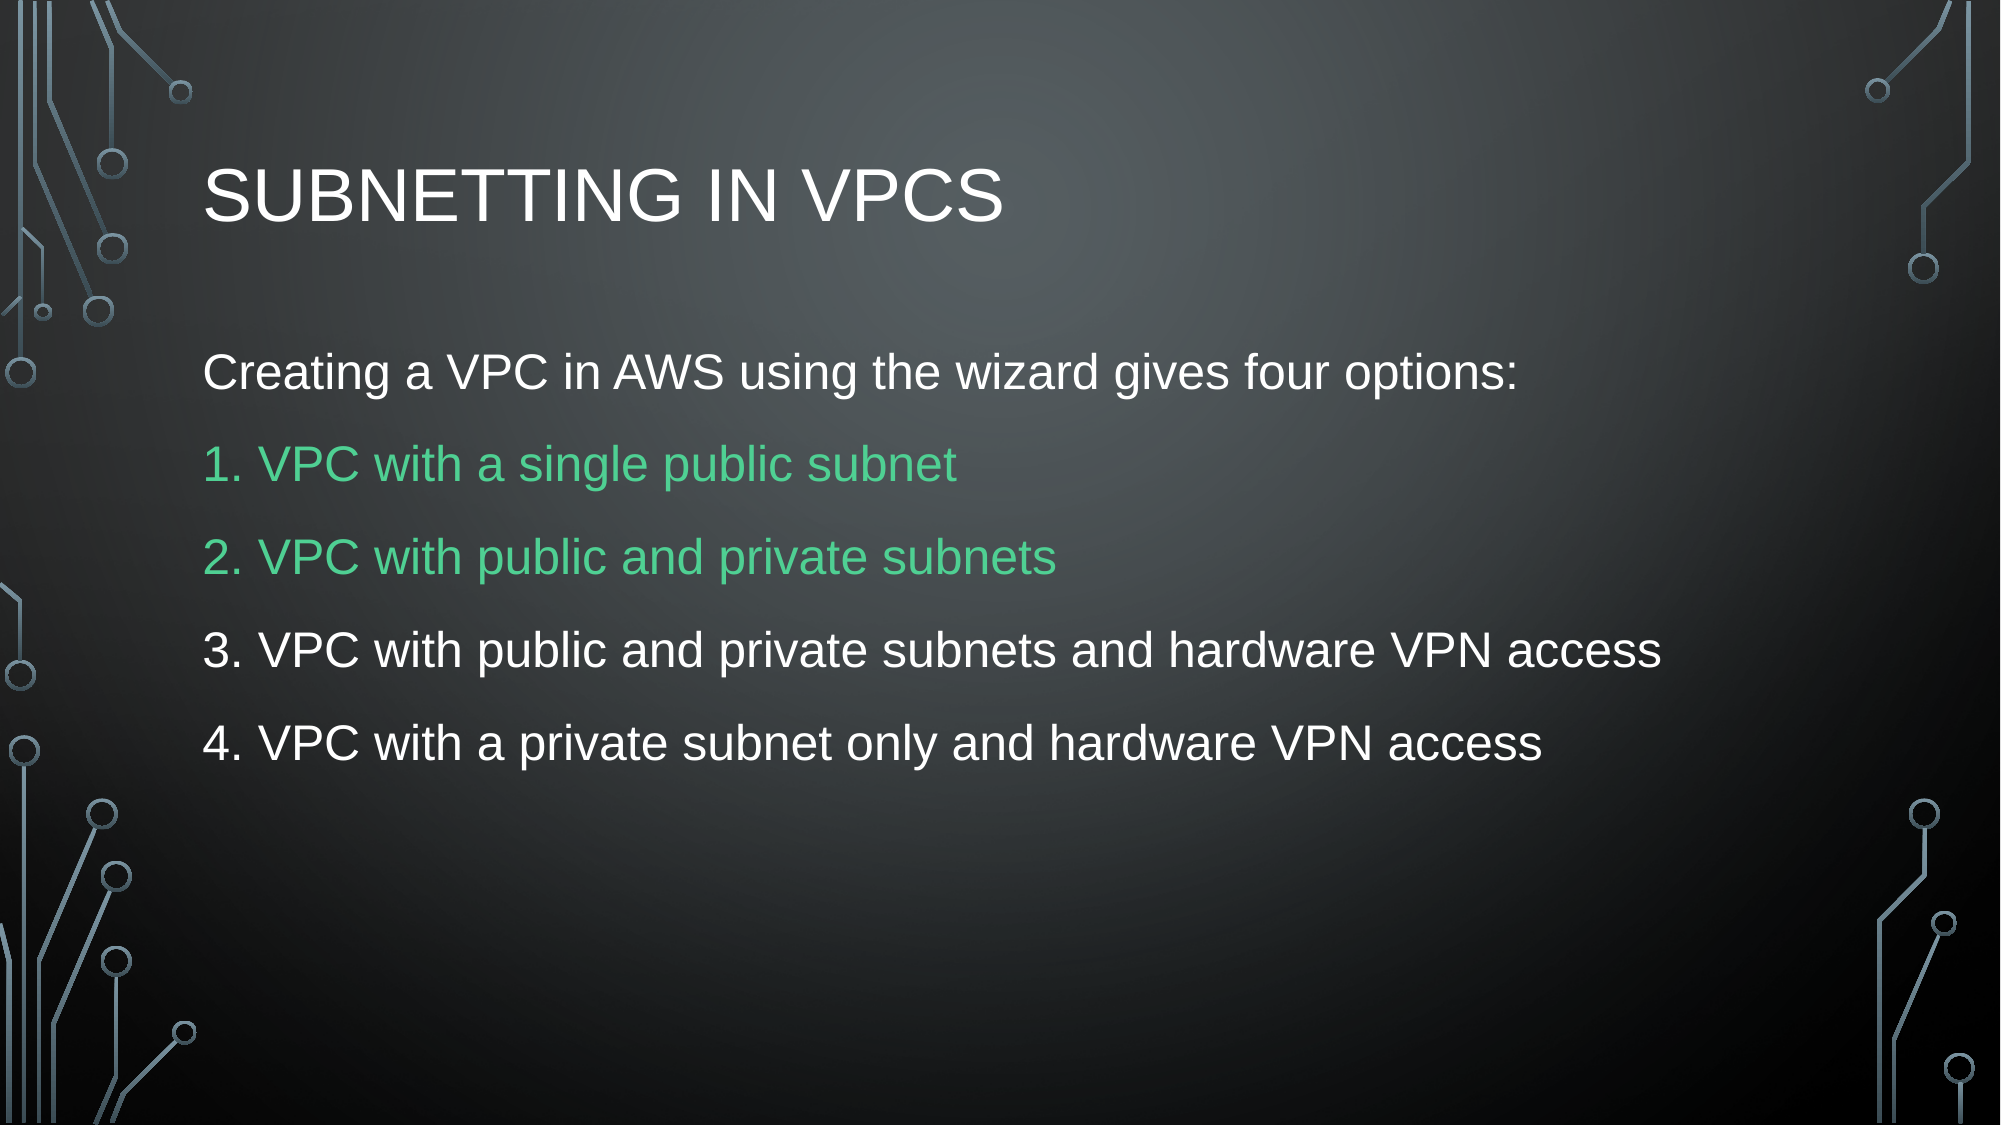

# Subnetting in VPCs
Creating a VPC in AWS using the wizard gives four options:
1. VPC with a single public subnet
2. VPC with public and private subnets
3. VPC with public and private subnets and hardware VPN access
4. VPC with a private subnet only and hardware VPN access